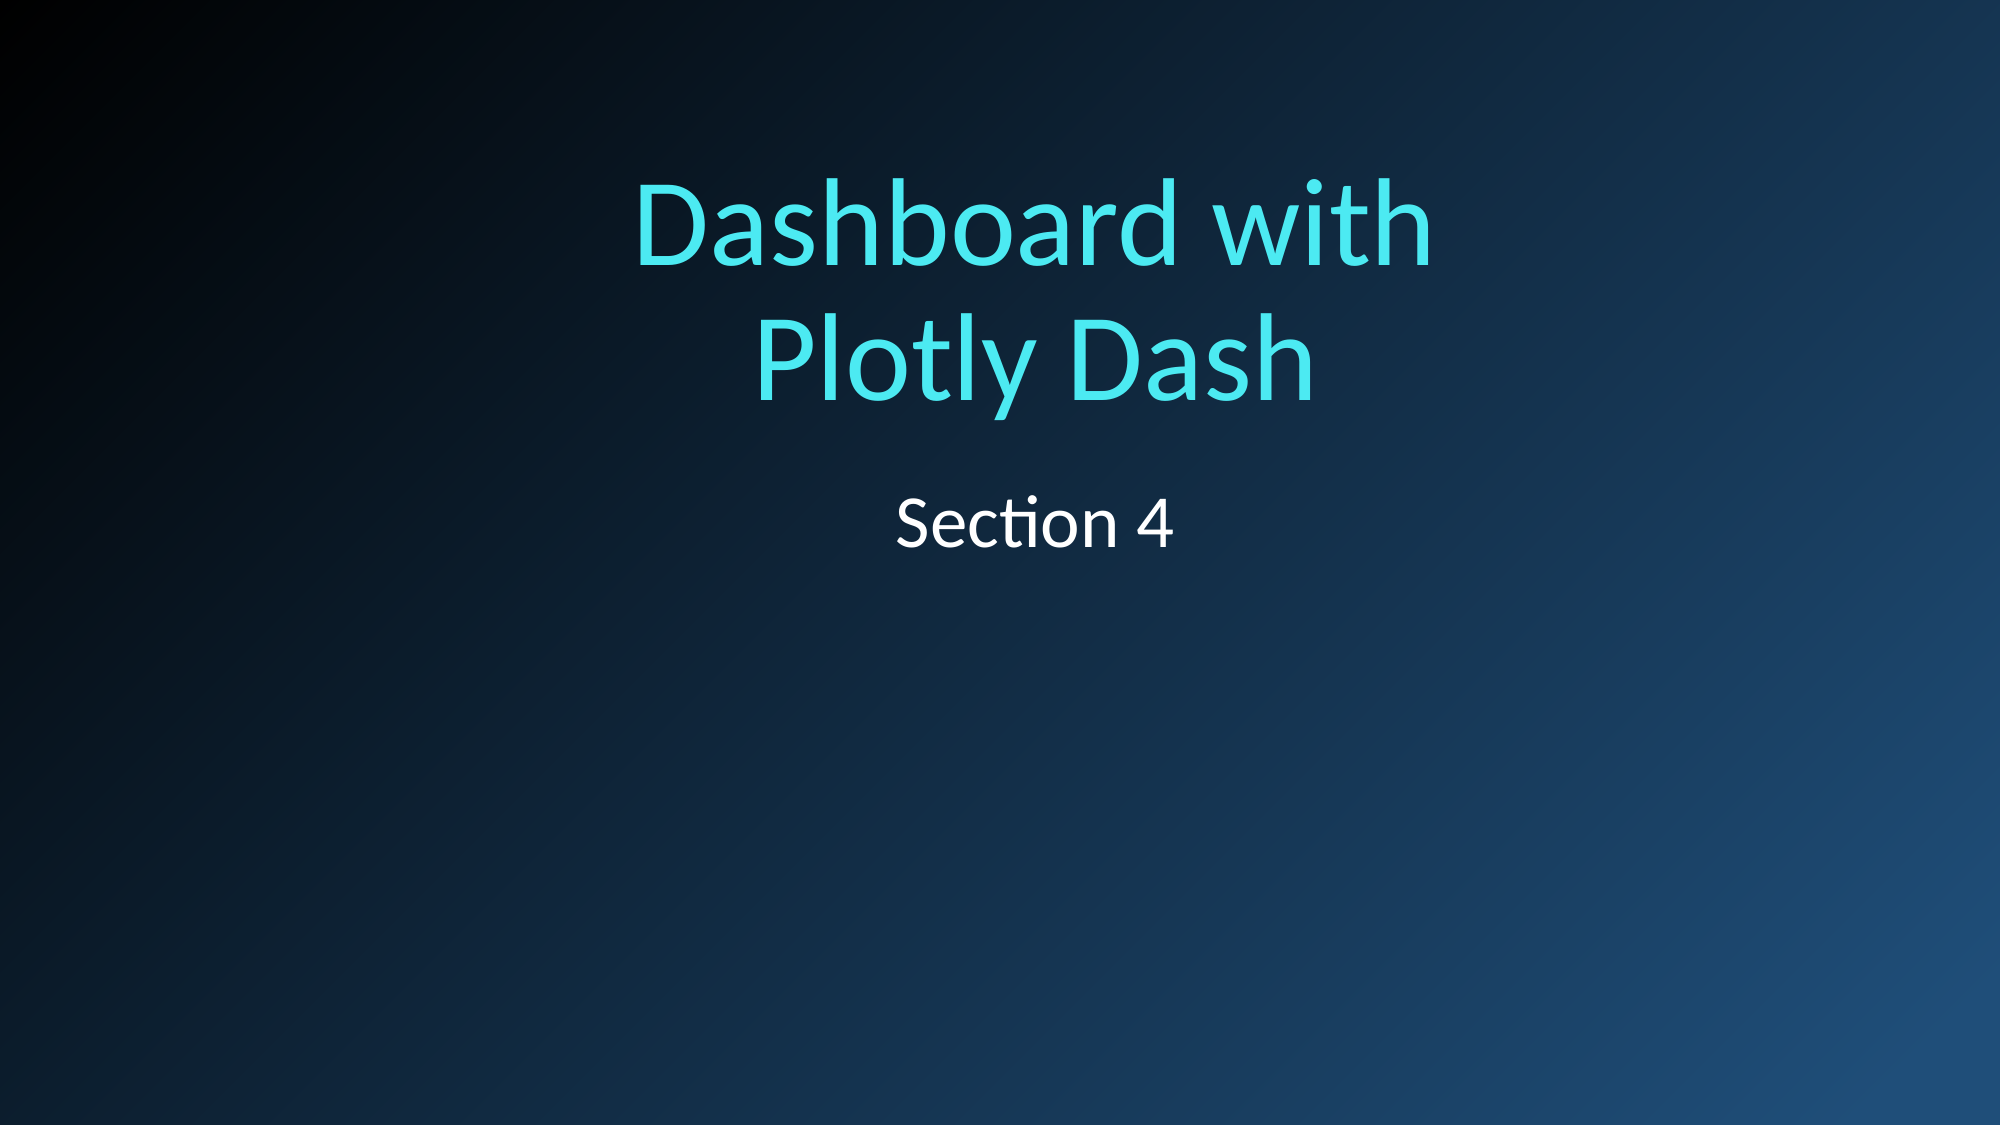

# Dashboard with Plotly Dash
Section 4